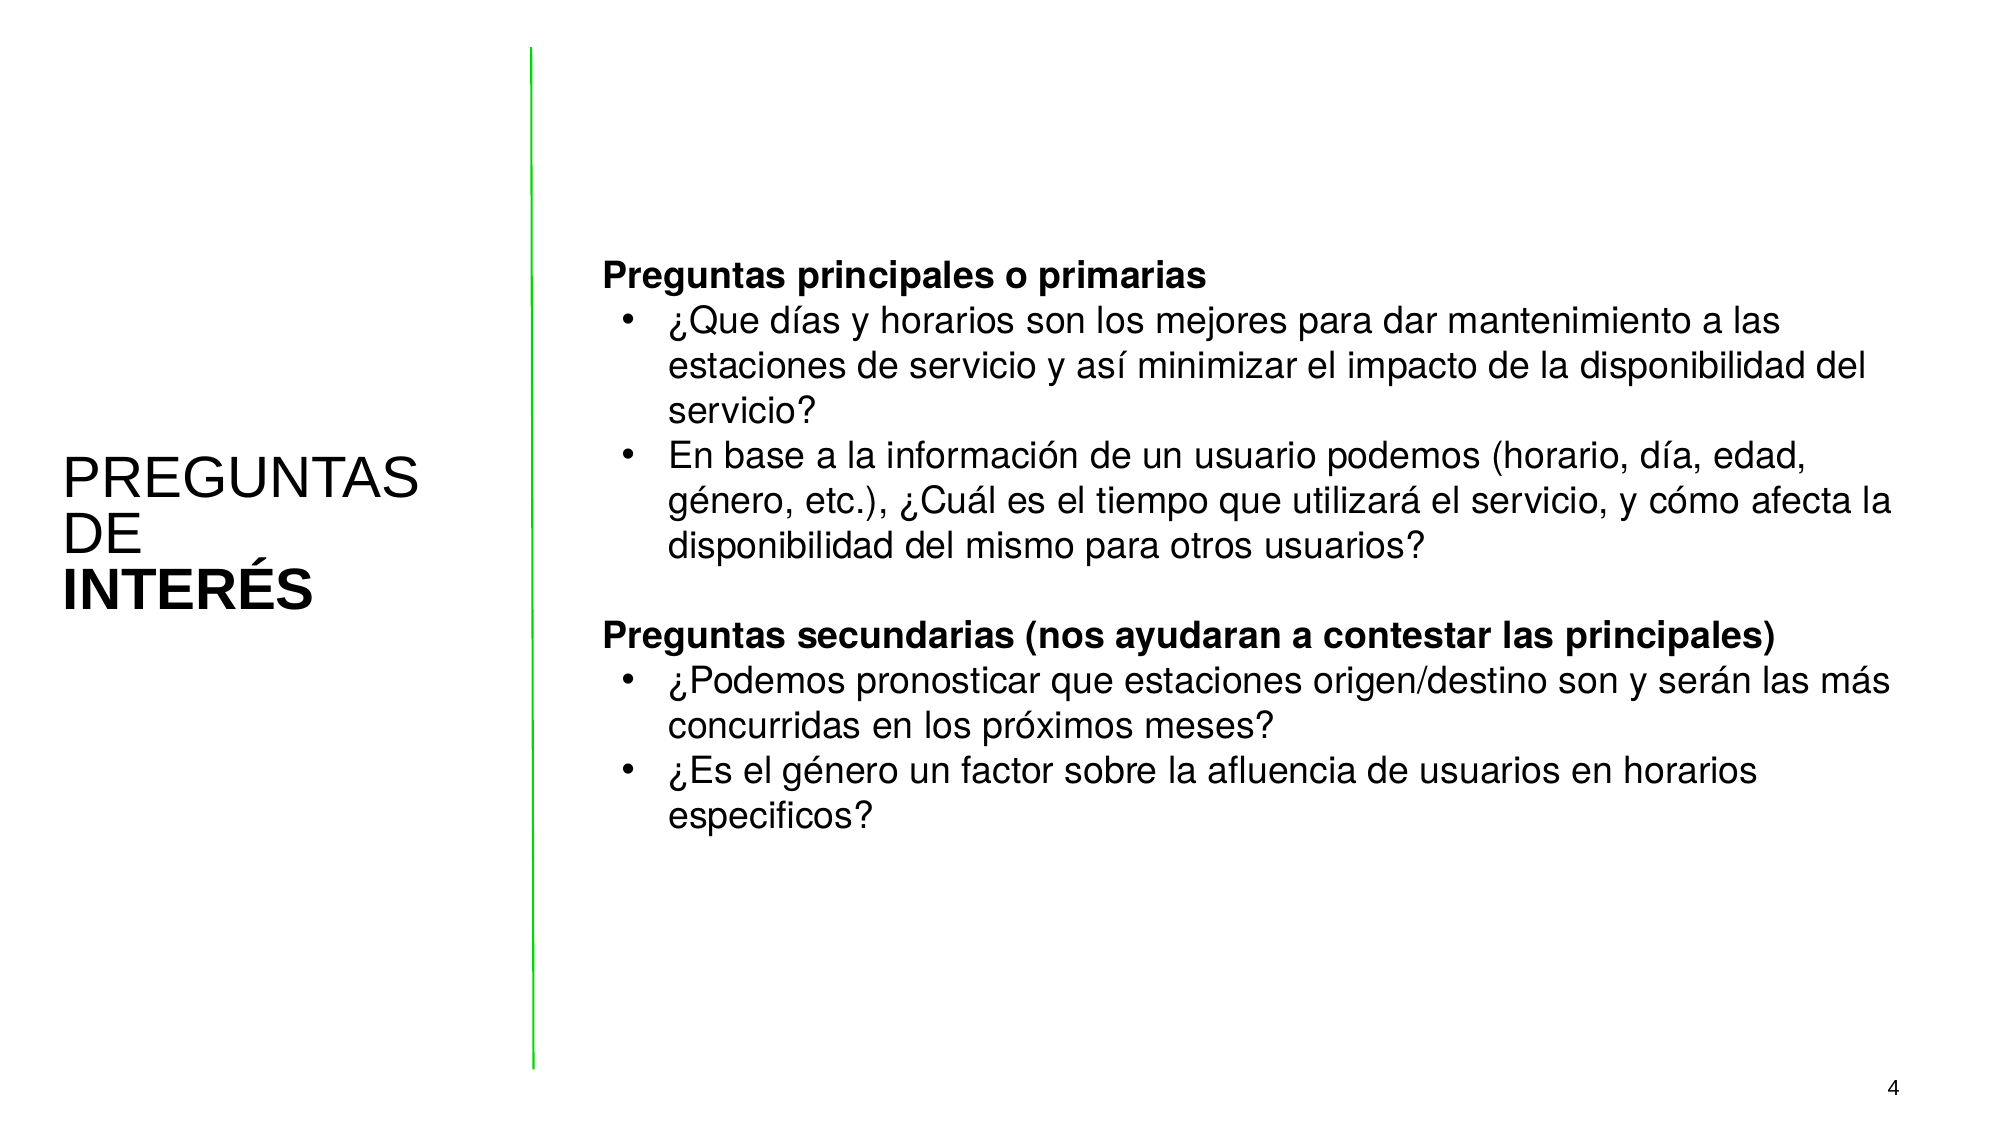

Preguntas principales o primarias
¿Que días y horarios son los mejores para dar mantenimiento a las estaciones de servicio y así minimizar el impacto de la disponibilidad del servicio?
En base a la información de un usuario podemos (horario, día, edad, género, etc.), ¿Cuál es el tiempo que utilizará el servicio, y cómo afecta la disponibilidad del mismo para otros usuarios?

Preguntas secundarias (nos ayudaran a contestar las principales)
¿Podemos pronosticar que estaciones origen/destino son y serán las más concurridas en los próximos meses?
¿Es el género un factor sobre la afluencia de usuarios en horarios especificos?
PREGUNTAS DE
INTERÉS
4